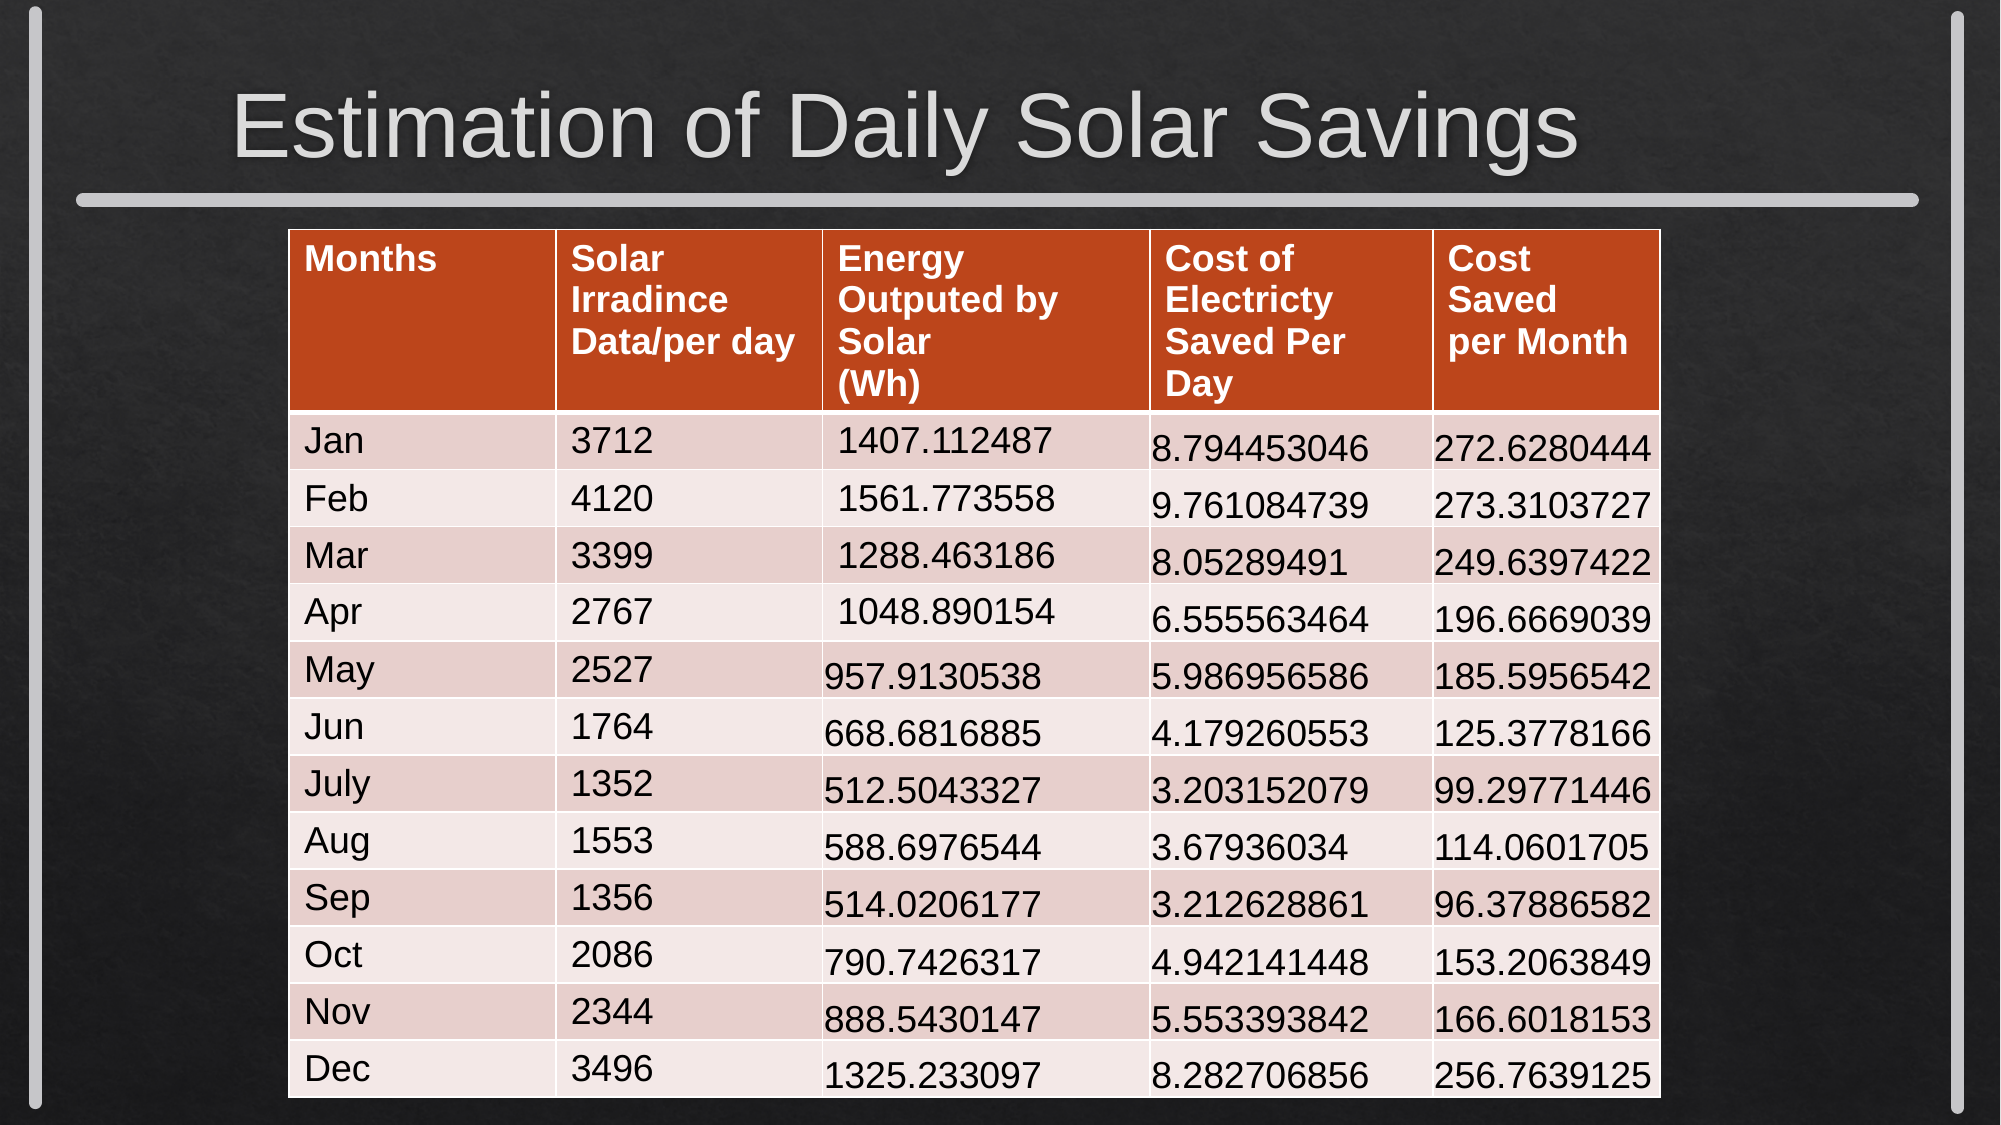

# Estimation of Daily Solar Savings
| Months | Solar Irradince Data/per day | Energy Outputed by Solar (Wh) | Cost of Electricty Saved Per Day | Cost Saved per Month |
| --- | --- | --- | --- | --- |
| Jan | 3712 | 1407.112487 | 8.794453046 | 272.6280444 |
| Feb | 4120 | 1561.773558 | 9.761084739 | 273.3103727 |
| Mar | 3399 | 1288.463186 | 8.05289491 | 249.6397422 |
| Apr | 2767 | 1048.890154 | 6.555563464 | 196.6669039 |
| May | 2527 | 957.9130538 | 5.986956586 | 185.5956542 |
| Jun | 1764 | 668.6816885 | 4.179260553 | 125.3778166 |
| July | 1352 | 512.5043327 | 3.203152079 | 99.29771446 |
| Aug | 1553 | 588.6976544 | 3.67936034 | 114.0601705 |
| Sep | 1356 | 514.0206177 | 3.212628861 | 96.37886582 |
| Oct | 2086 | 790.7426317 | 4.942141448 | 153.2063849 |
| Nov | 2344 | 888.5430147 | 5.553393842 | 166.6018153 |
| Dec | 3496 | 1325.233097 | 8.282706856 | 256.7639125 |